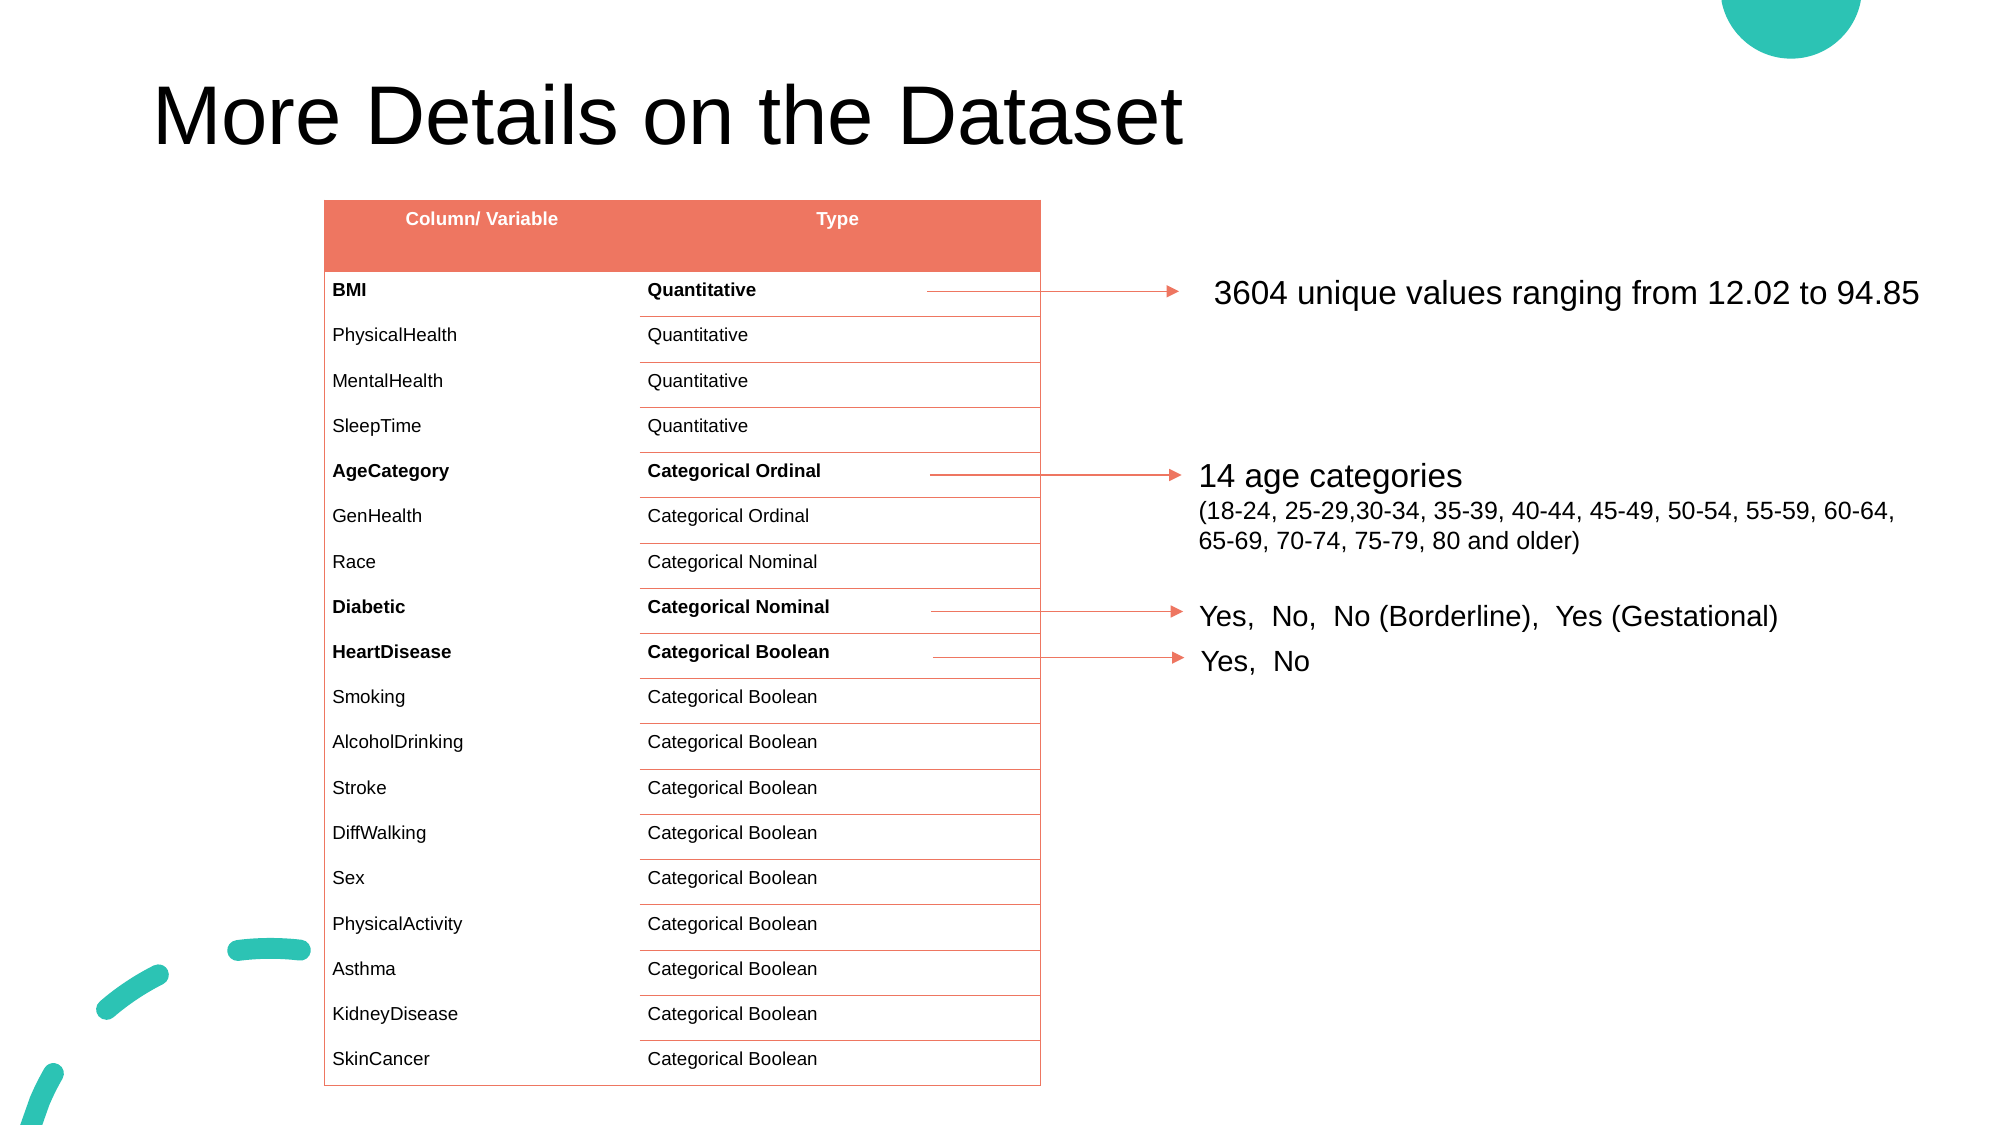

# More Details on the Dataset
| Column/ Variable | Type |
| --- | --- |
| BMI | Quantitative |
| PhysicalHealth | Quantitative |
| MentalHealth | Quantitative |
| SleepTime | Quantitative |
| AgeCategory | Categorical Ordinal |
| GenHealth | Categorical Ordinal |
| Race | Categorical Nominal |
| Diabetic | Categorical Nominal |
| HeartDisease | Categorical Boolean |
| Smoking | Categorical Boolean |
| AlcoholDrinking | Categorical Boolean |
| Stroke | Categorical Boolean |
| DiffWalking | Categorical Boolean |
| Sex | Categorical Boolean |
| PhysicalActivity | Categorical Boolean |
| Asthma | Categorical Boolean |
| KidneyDisease | Categorical Boolean |
| SkinCancer | Categorical Boolean |
3604 unique values ranging from 12.02 to 94.85
14 age categories
(18-24, 25-29,30-34, 35-39, 40-44, 45-49, 50-54, 55-59, 60-64,
65-69, 70-74, 75-79, 80 and older)
Yes,  No,  No (Borderline),  Yes (Gestational)
Yes,  No